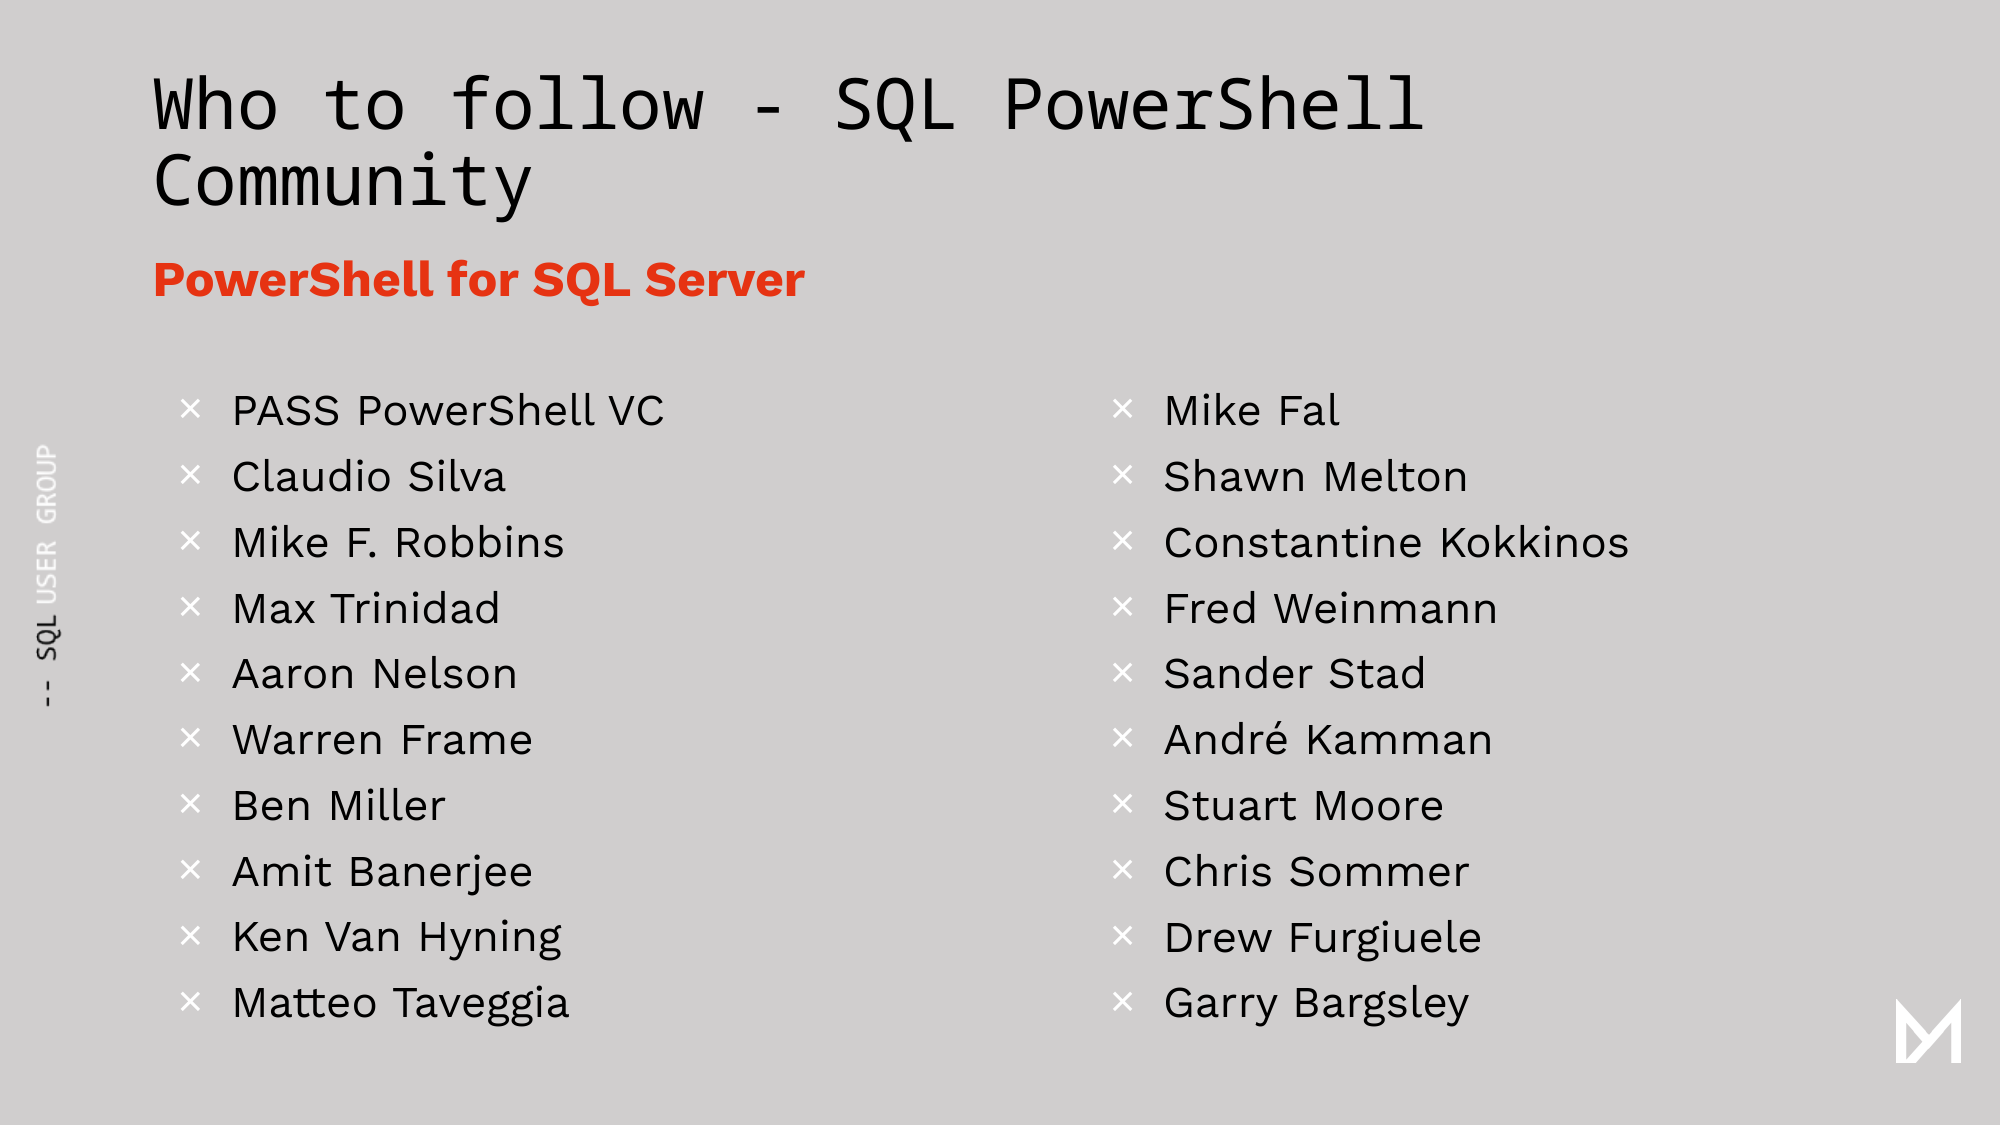

# Who to follow - SQL PowerShell Community
PowerShell for SQL Server
PASS PowerShell VC
Claudio Silva
Mike F. Robbins
Max Trinidad
Aaron Nelson
Warren Frame
Ben Miller
Amit Banerjee
Ken Van Hyning
Matteo Taveggia

Mike Fal
Shawn Melton
Constantine Kokkinos
Fred Weinmann
Sander Stad
André Kamman
Stuart Moore
Chris Sommer
Drew Furgiuele
Garry Bargsley